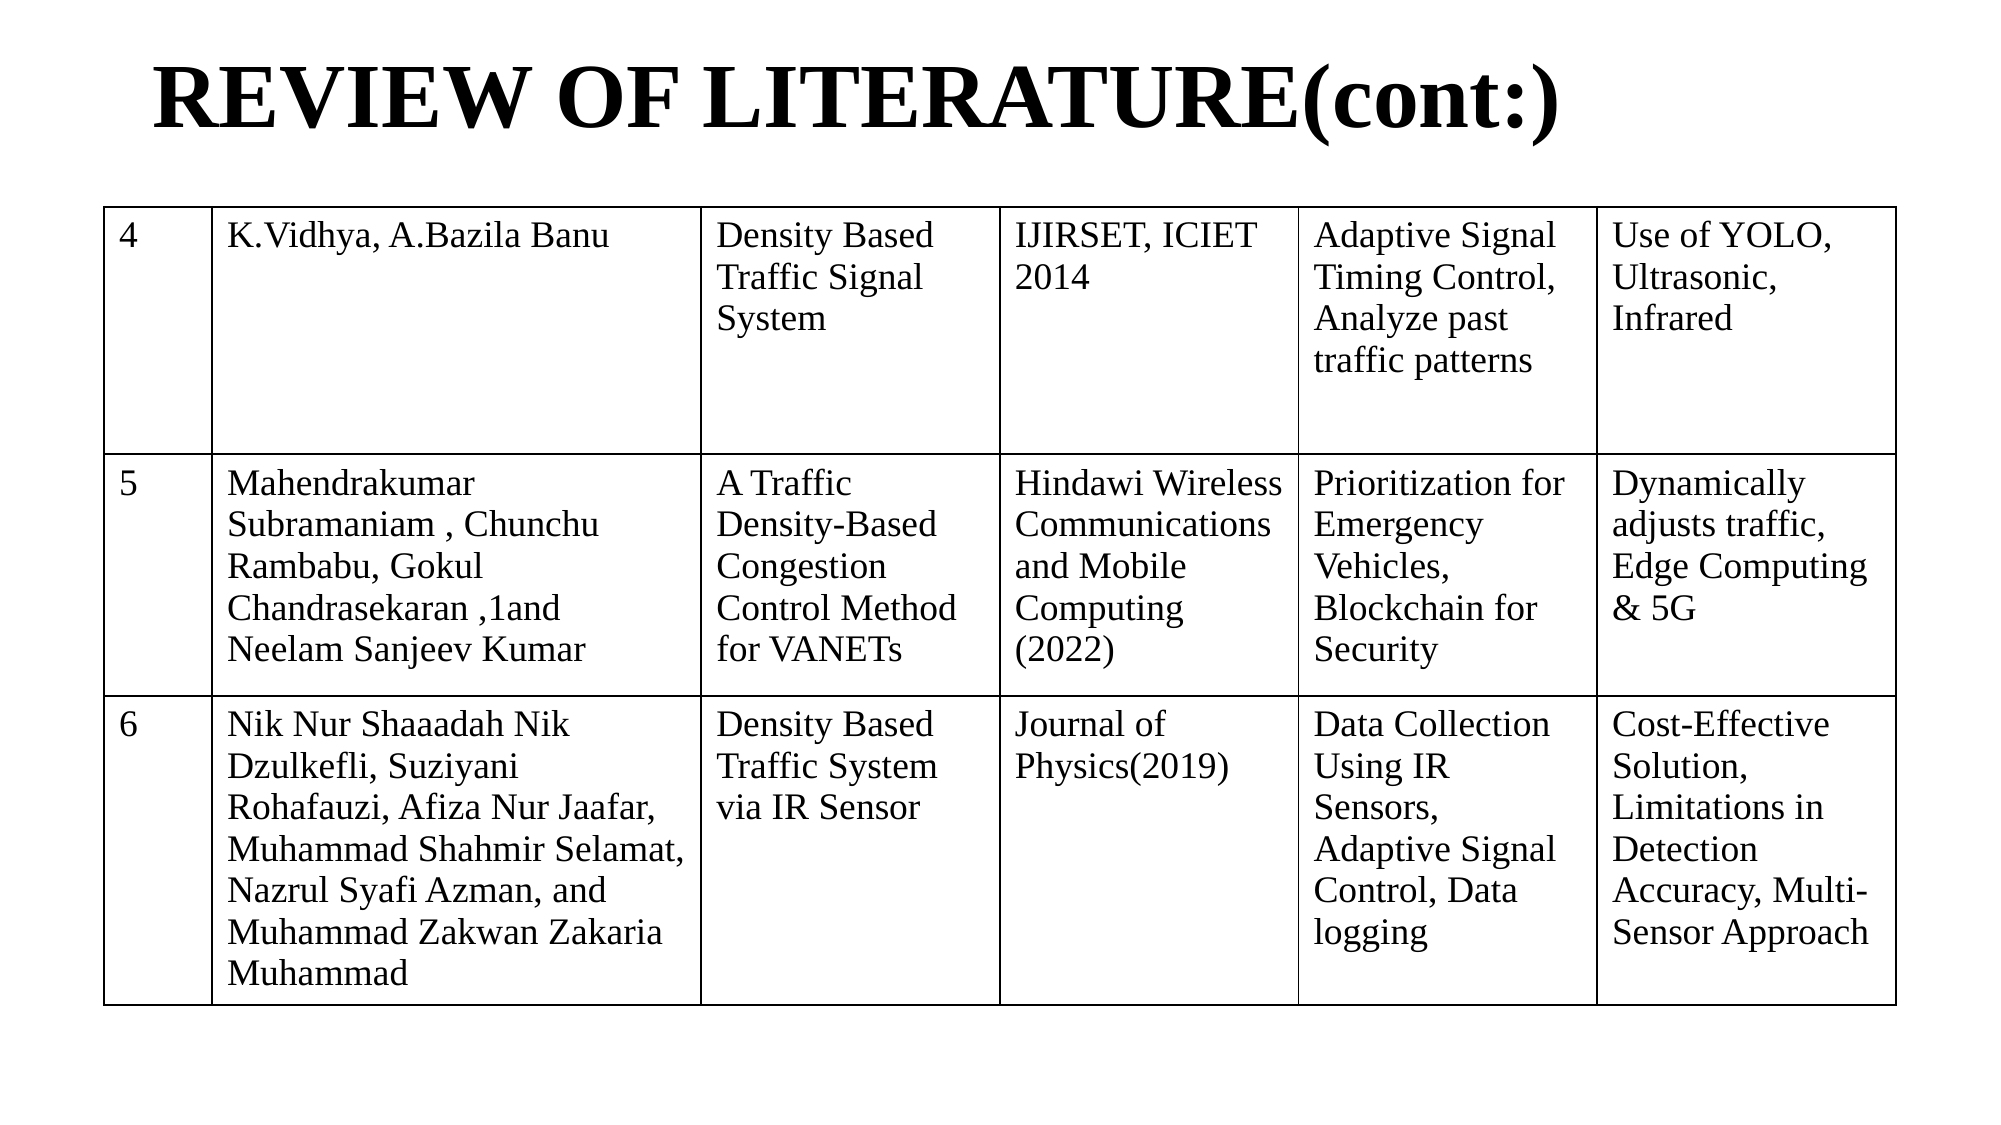

# REVIEW OF LITERATURE(cont:)
| 4 | K.Vidhya, A.Bazila Banu | Density Based Traffic Signal System | IJIRSET, ICIET 2014 | Adaptive Signal Timing Control, Analyze past traffic patterns | Use of YOLO, Ultrasonic, Infrared |
| --- | --- | --- | --- | --- | --- |
| 5 | Mahendrakumar Subramaniam , Chunchu Rambabu, Gokul Chandrasekaran ,1and Neelam Sanjeev Kumar | A Traffic Density-Based Congestion Control Method for VANETs | Hindawi Wireless Communications and Mobile Computing (2022) | Prioritization for Emergency Vehicles, Blockchain for Security | Dynamically adjusts traffic, Edge Computing & 5G |
| 6 | Nik Nur Shaaadah Nik Dzulkefli, Suziyani Rohafauzi, Afiza Nur Jaafar, Muhammad Shahmir Selamat, Nazrul Syafi Azman, and Muhammad Zakwan Zakaria Muhammad | Density Based Traffic System via IR Sensor | Journal of Physics(2019) | Data Collection Using IR Sensors, Adaptive Signal Control, Data logging | Cost-Effective Solution, Limitations in Detection Accuracy, Multi-Sensor Approach |